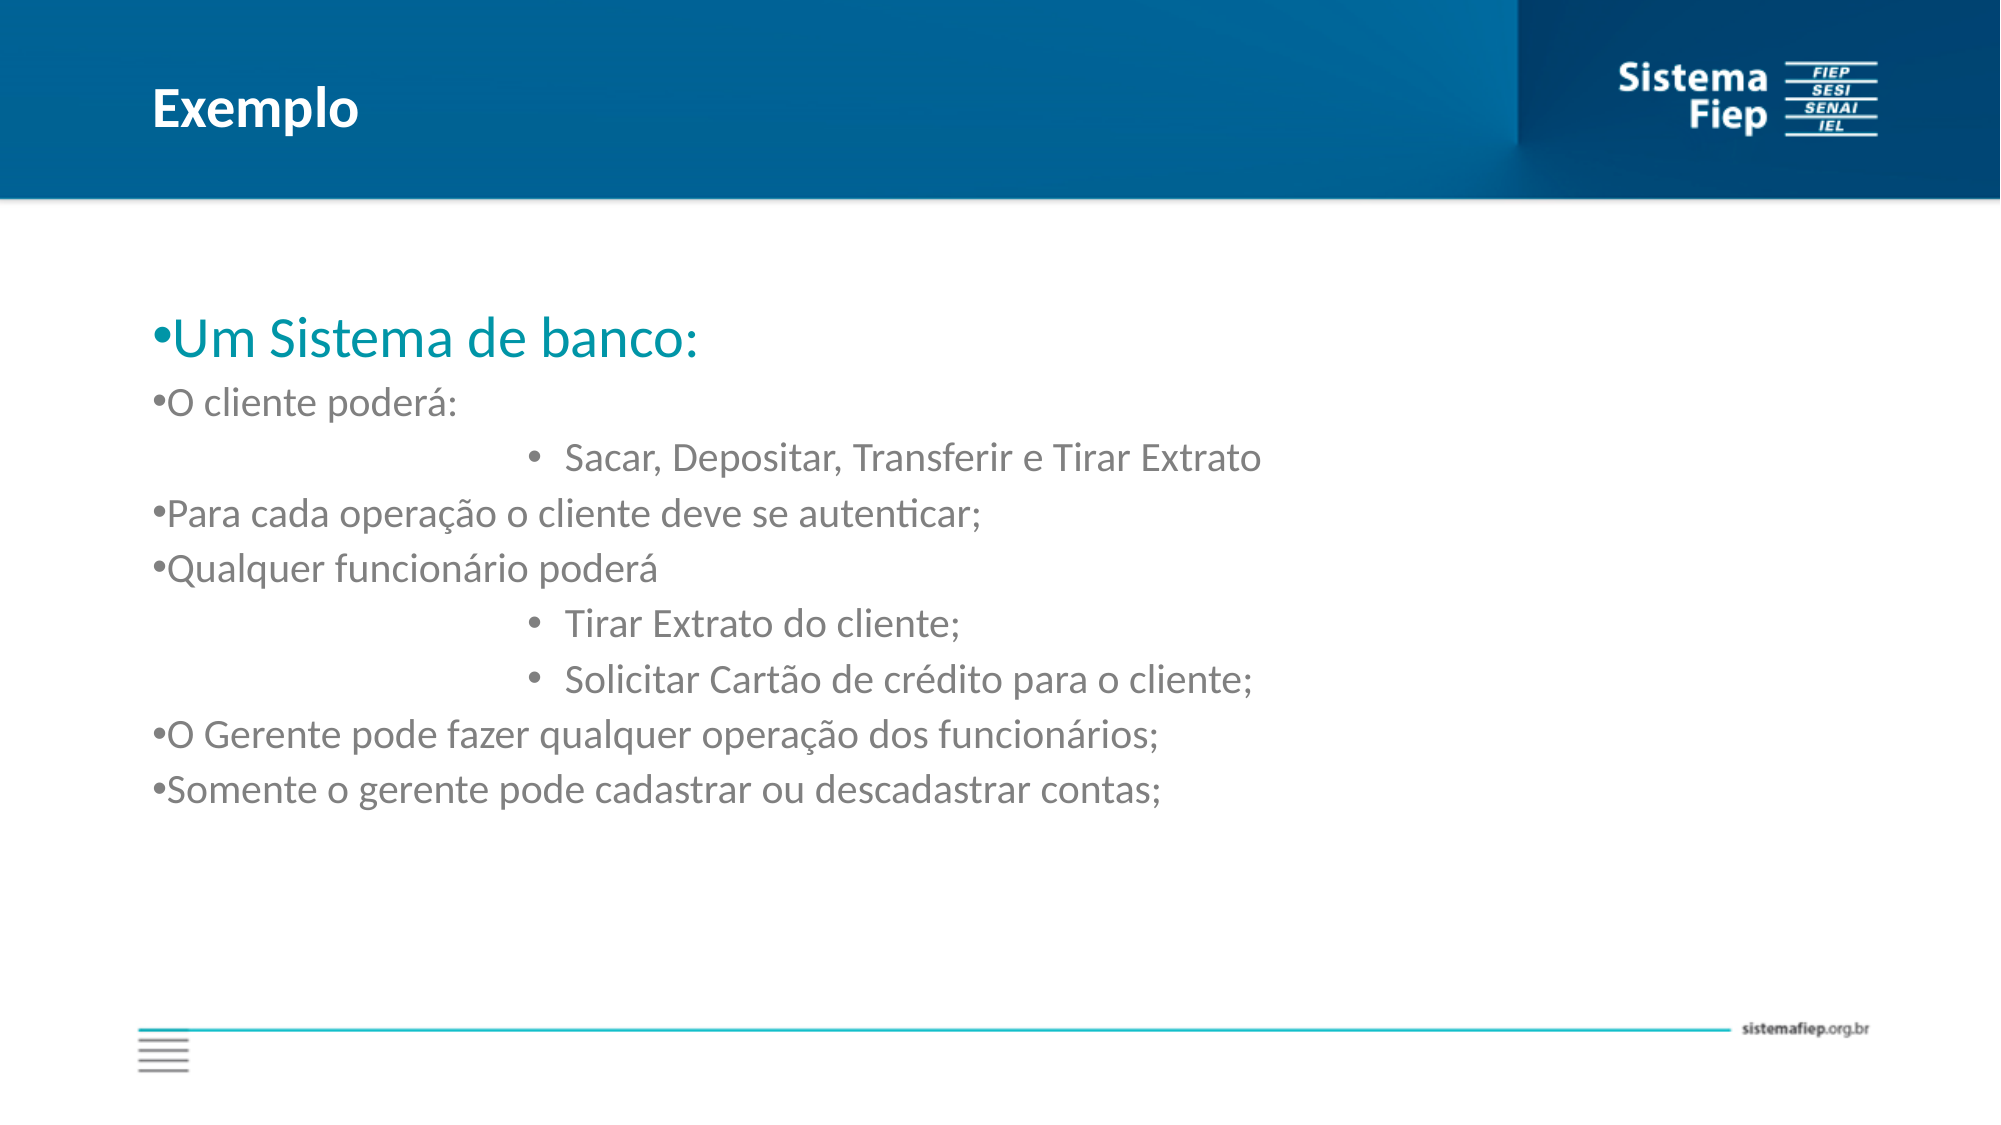

# Exemplo
Um Sistema de banco:
O cliente poderá:
Sacar, Depositar, Transferir e Tirar Extrato
Para cada operação o cliente deve se autenticar;
Qualquer funcionário poderá
Tirar Extrato do cliente;
Solicitar Cartão de crédito para o cliente;
O Gerente pode fazer qualquer operação dos funcionários;
Somente o gerente pode cadastrar ou descadastrar contas;